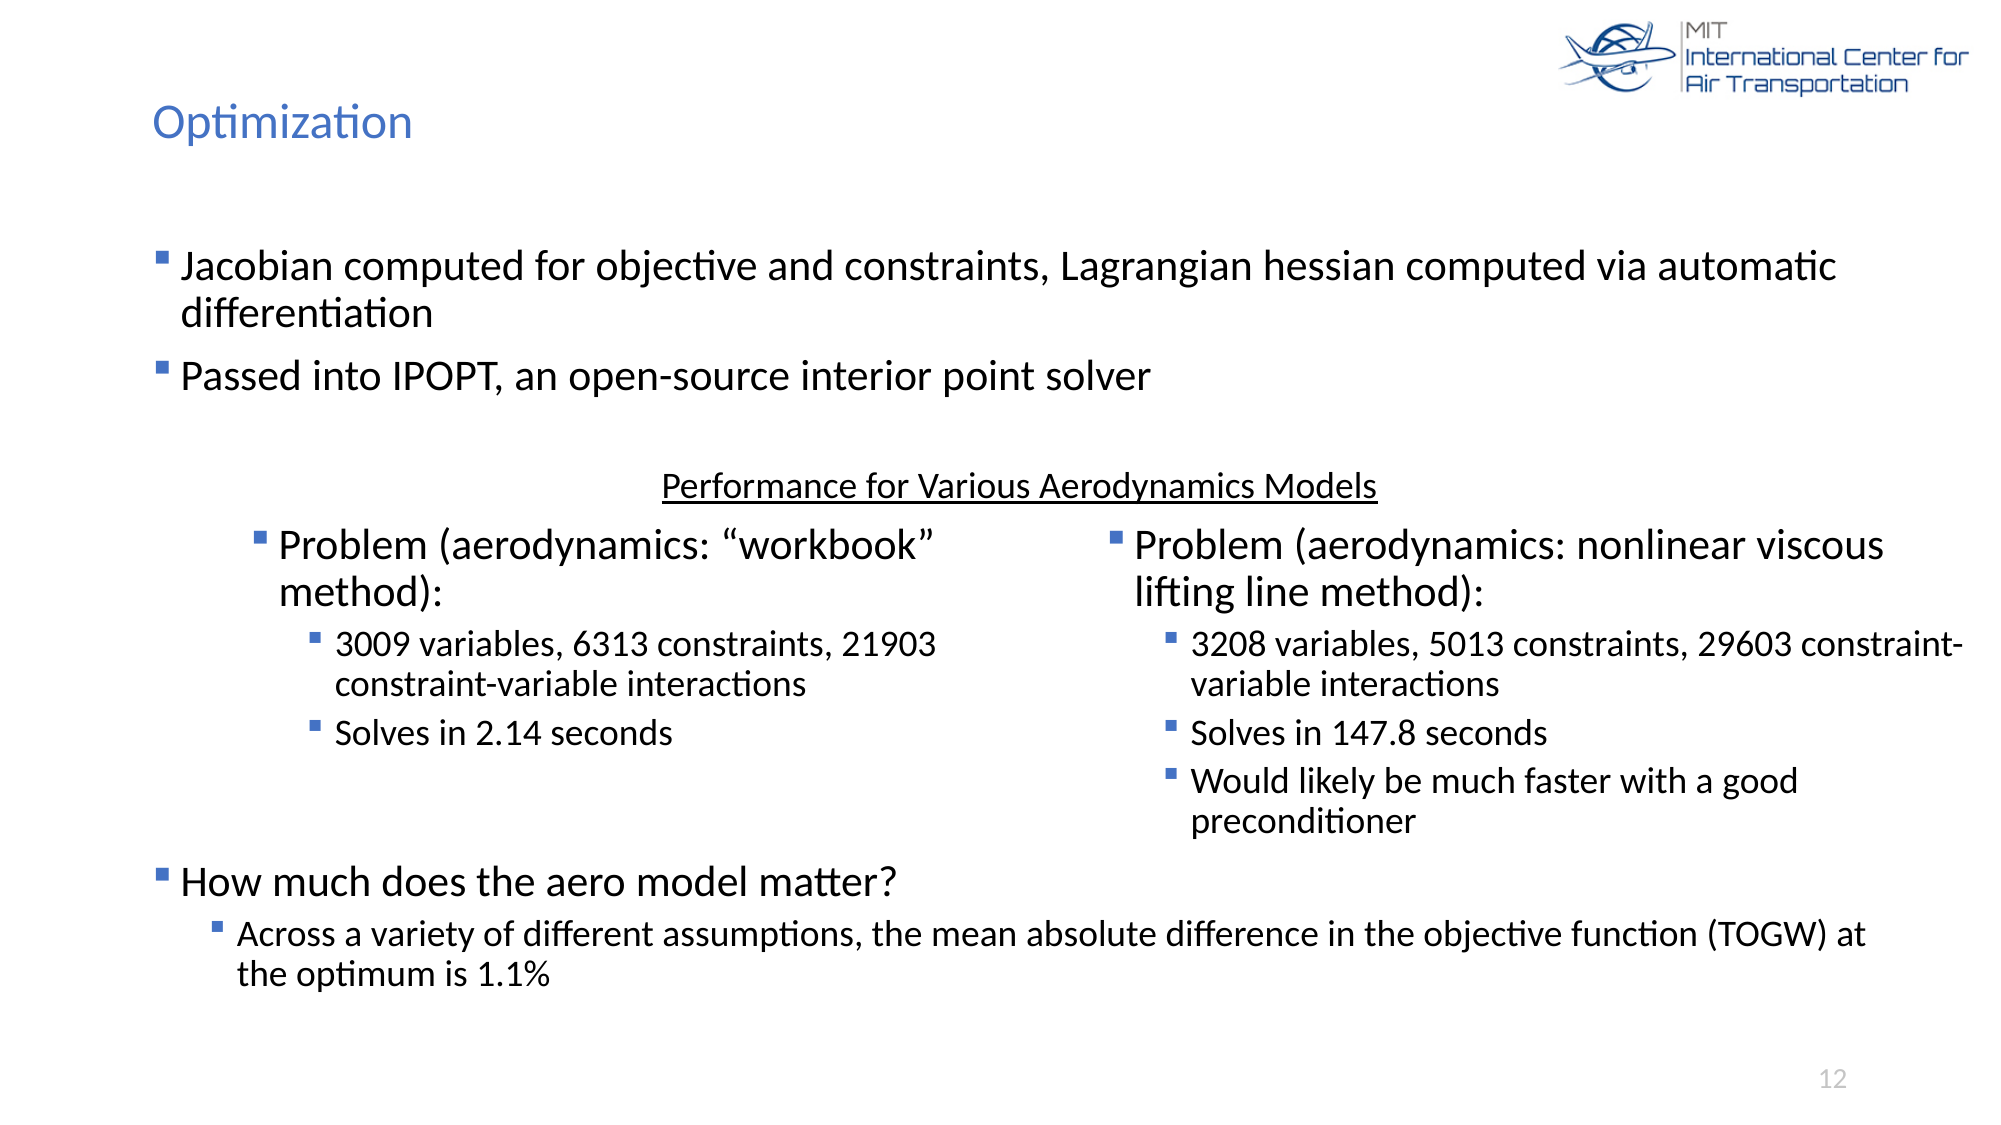

# Optimization
Jacobian computed for objective and constraints, Lagrangian hessian computed via automatic differentiation
Passed into IPOPT, an open-source interior point solver
Performance for Various Aerodynamics Models
Problem (aerodynamics: nonlinear viscous lifting line method):
3208 variables, 5013 constraints, 29603 constraint-variable interactions
Solves in 147.8 seconds
Would likely be much faster with a good preconditioner
Problem (aerodynamics: “workbook” method):
3009 variables, 6313 constraints, 21903 constraint-variable interactions
Solves in 2.14 seconds
How much does the aero model matter?
Across a variety of different assumptions, the mean absolute difference in the objective function (TOGW) at the optimum is 1.1%

12